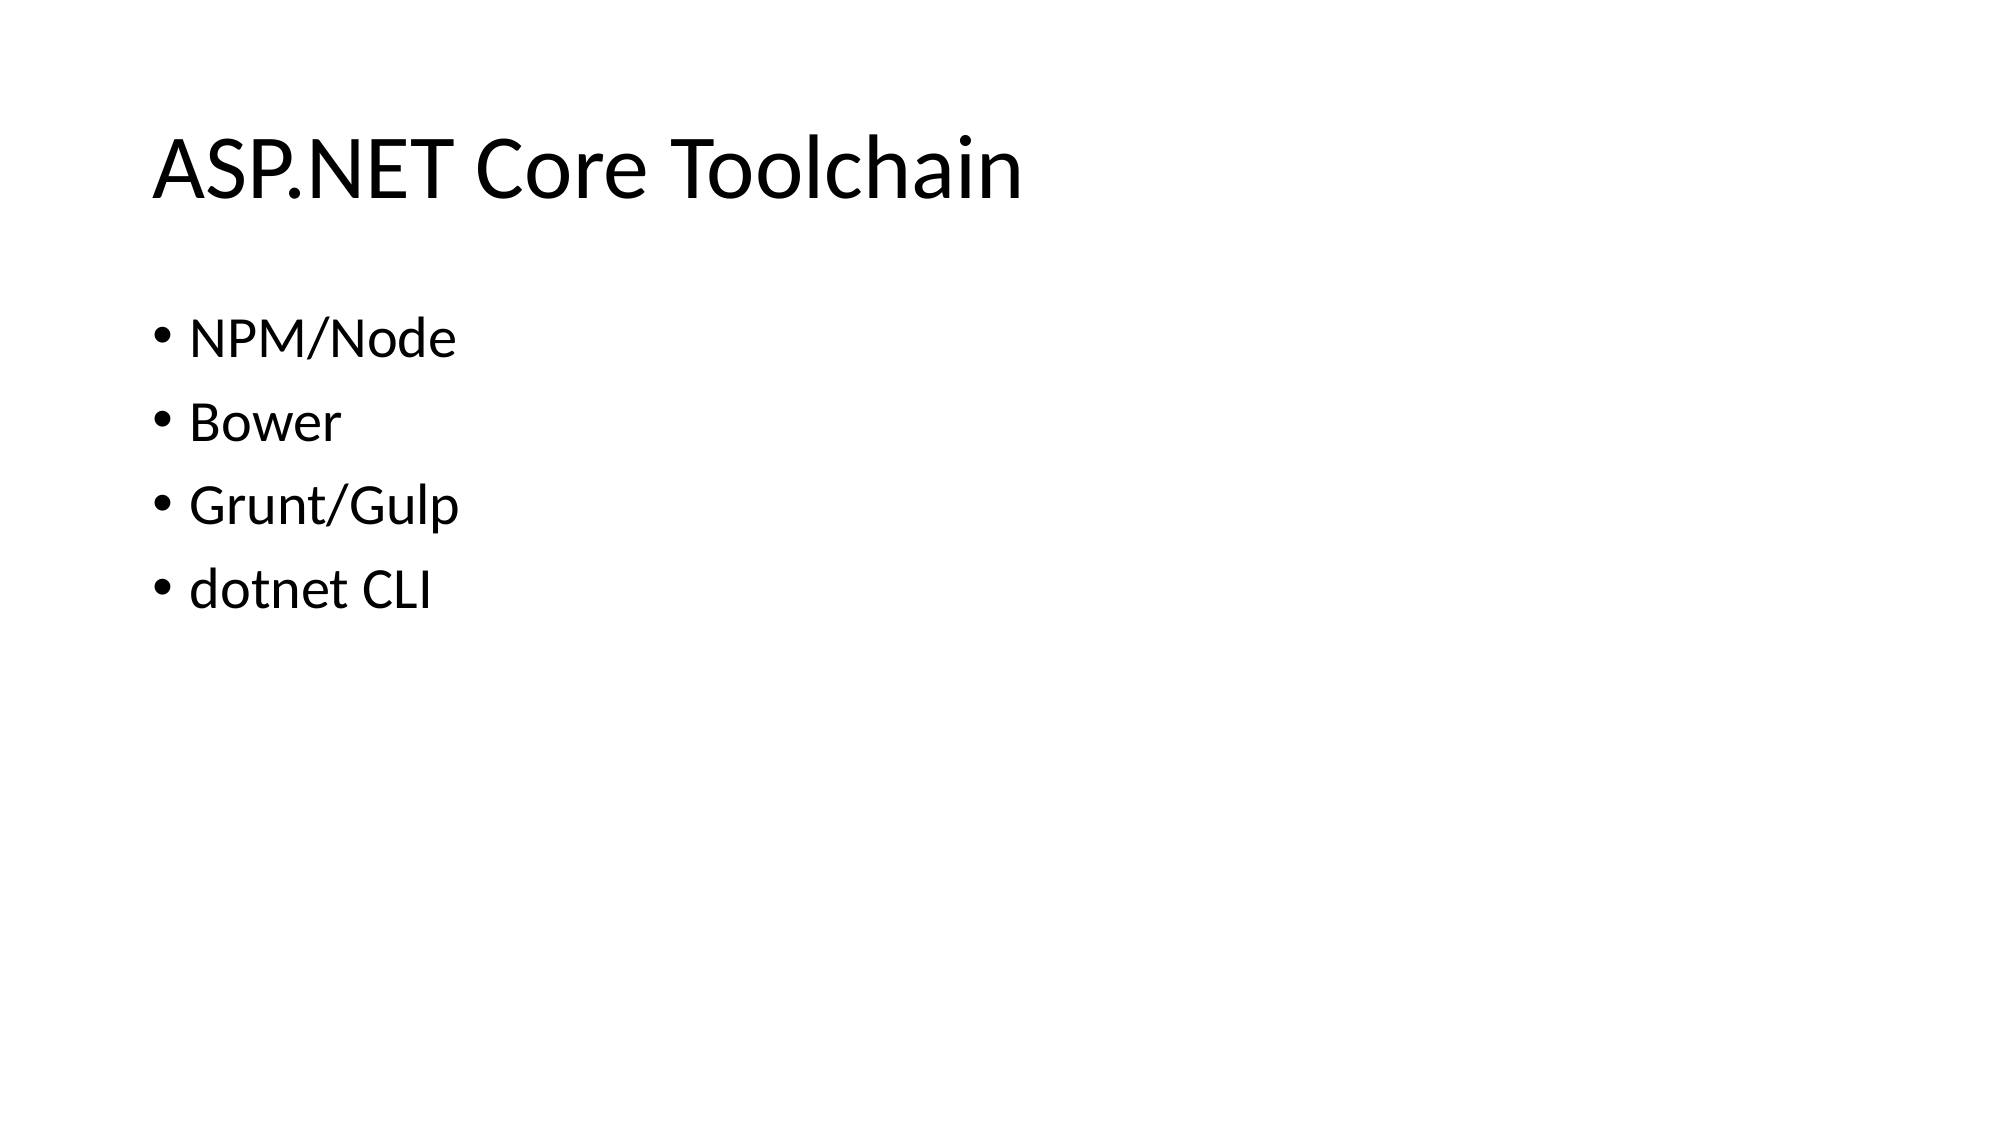

# ASP.NET Core Toolchain
NPM/Node
Bower
Grunt/Gulp
dotnet CLI